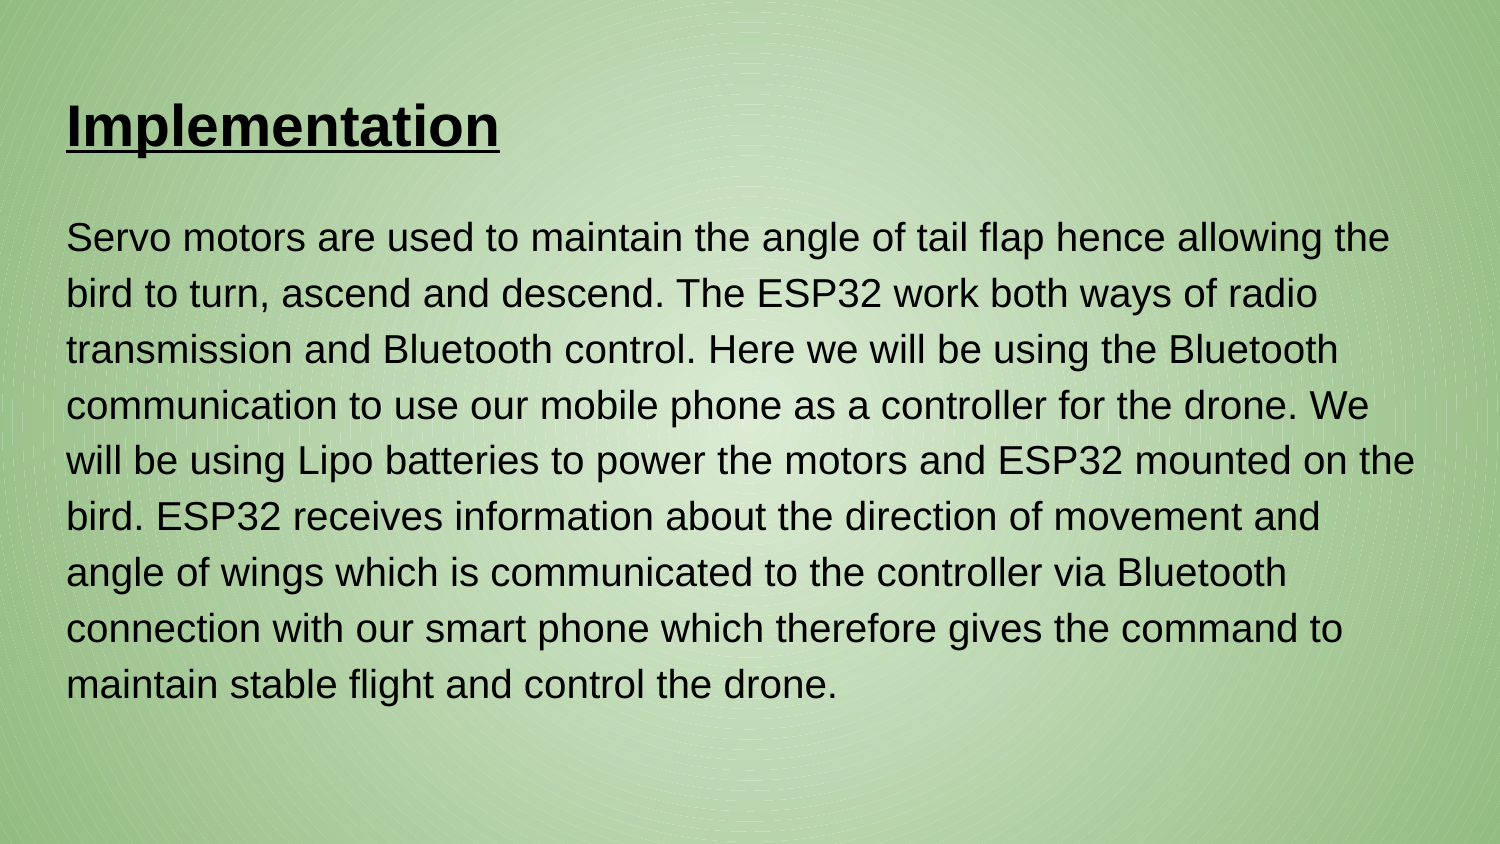

# Implementation
Servo motors are used to maintain the angle of tail flap hence allowing the bird to turn, ascend and descend. The ESP32 work both ways of radio transmission and Bluetooth control. Here we will be using the Bluetooth communication to use our mobile phone as a controller for the drone. We will be using Lipo batteries to power the motors and ESP32 mounted on the bird. ESP32 receives information about the direction of movement and angle of wings which is communicated to the controller via Bluetooth connection with our smart phone which therefore gives the command to maintain stable flight and control the drone.